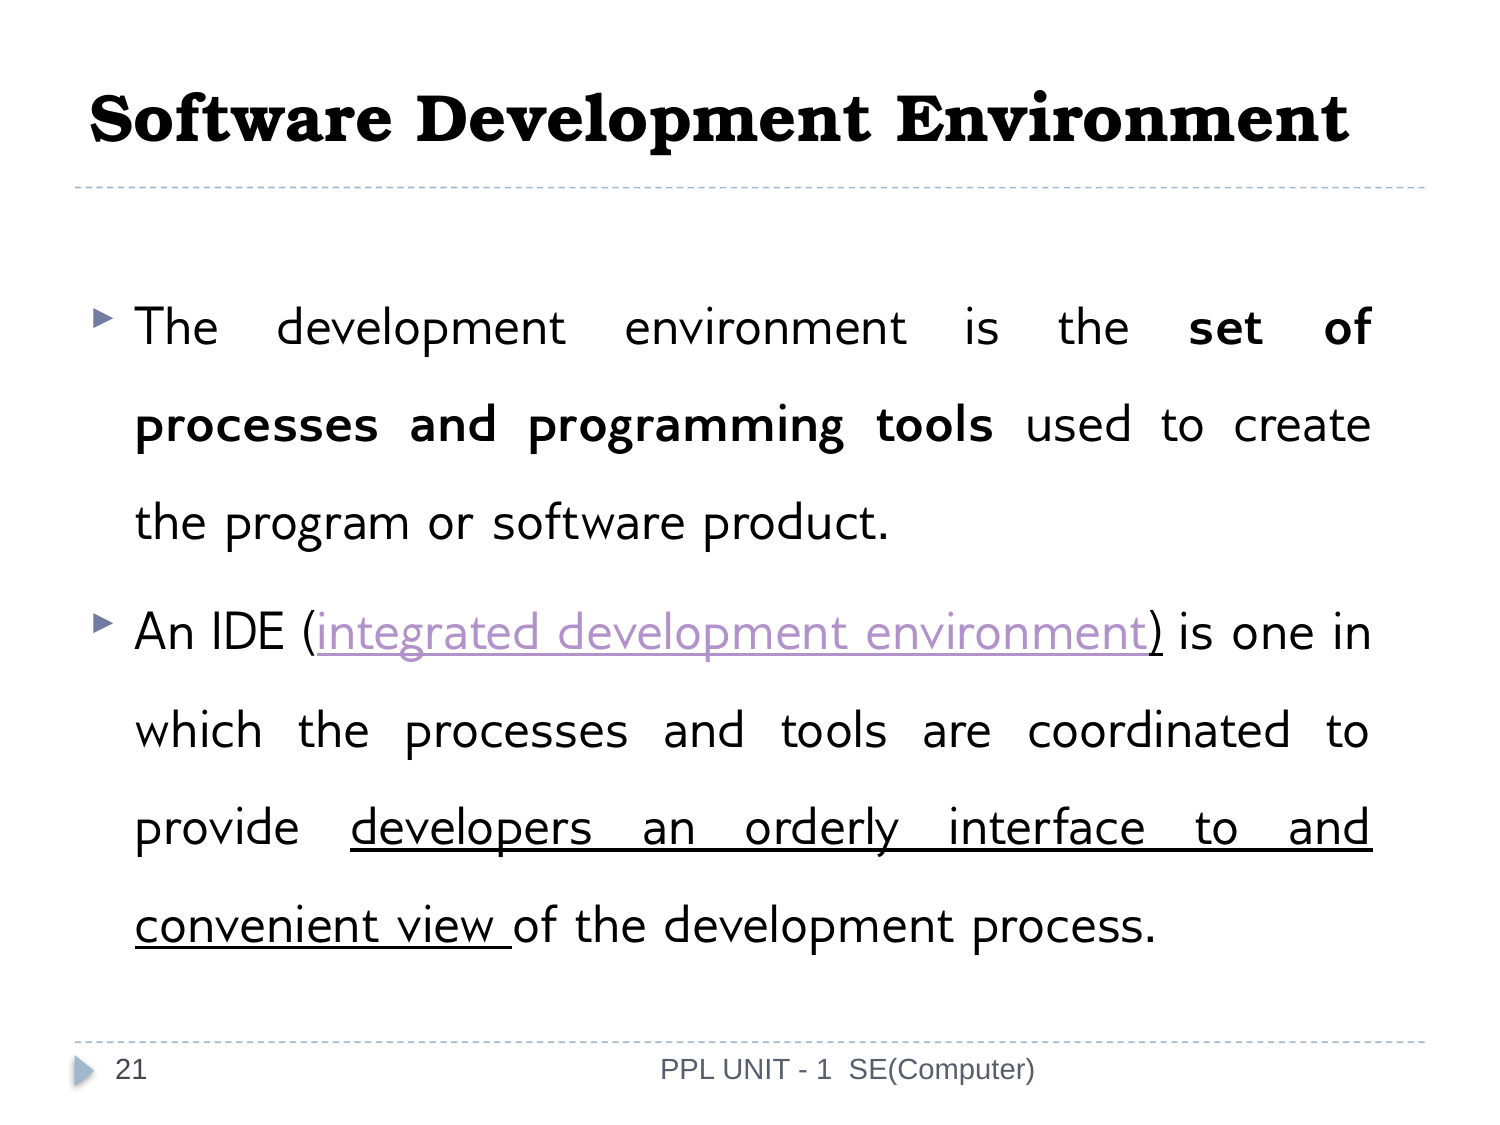

# Software Development Environment
The development environment is the set of processes and programming tools used to create the program or software product.
An IDE (integrated development environment) is one in which the processes and tools are coordinated to provide developers an orderly interface to and convenient view of the development process.

21
PPL UNIT - 1  SE(Computer)